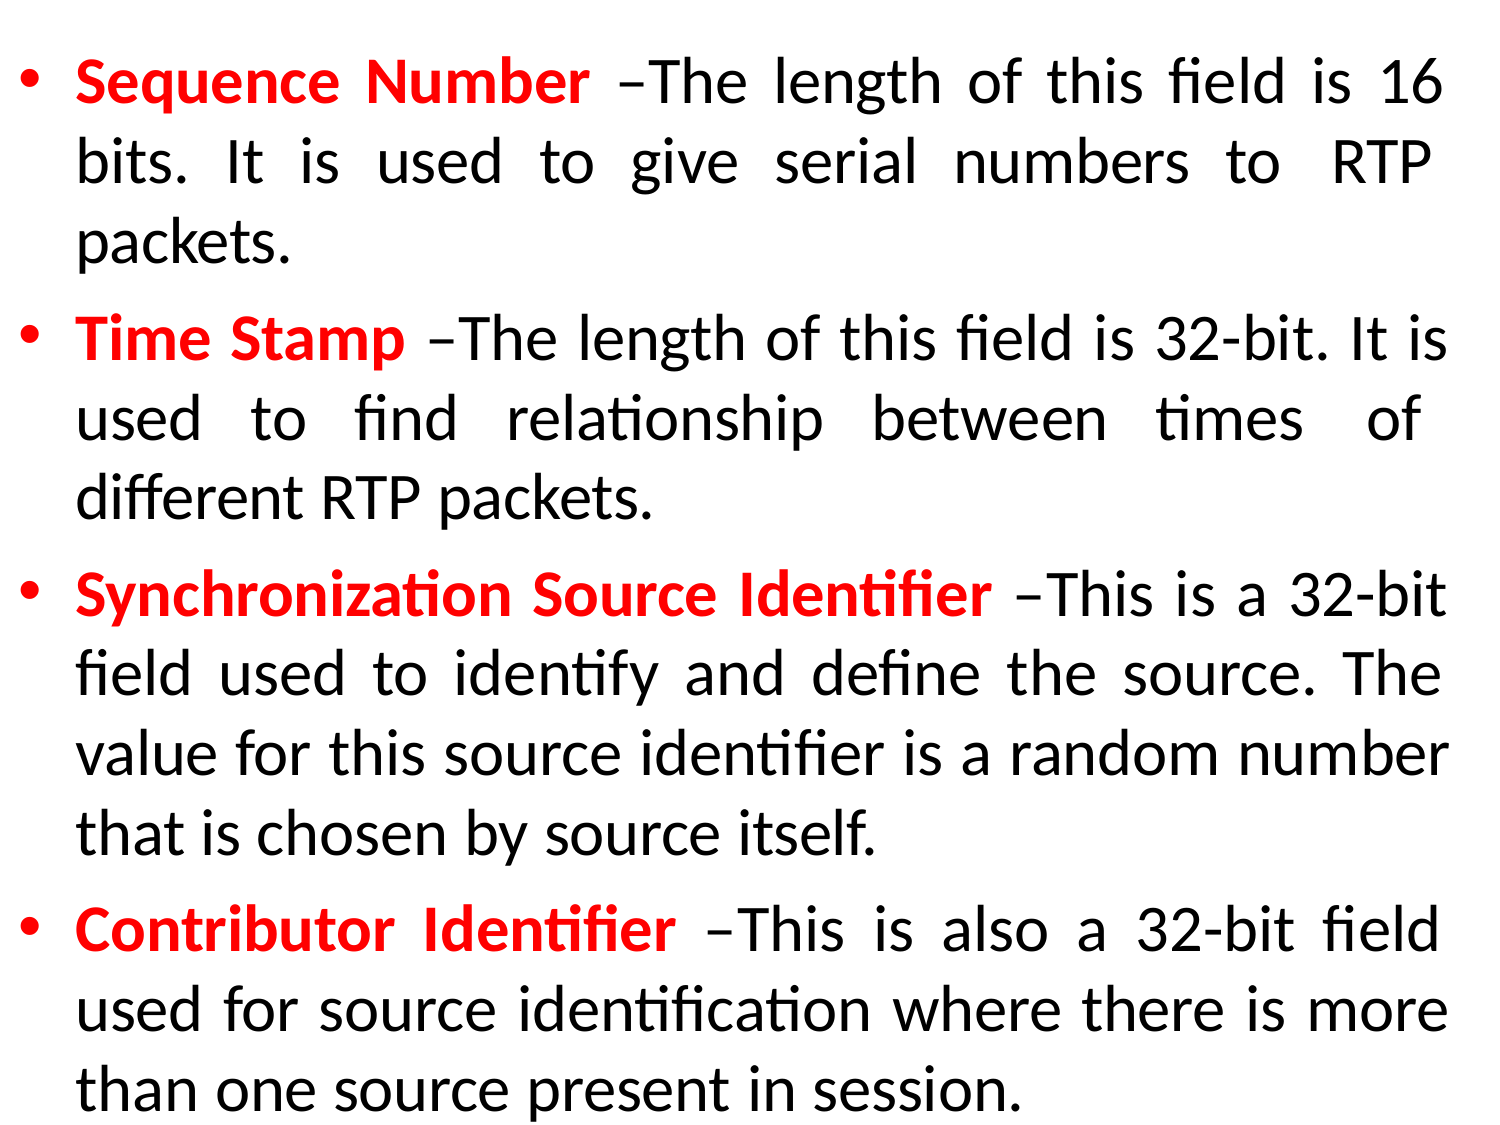

Sequence Number –The length of this field is 16  bits. It is used to give serial numbers to RTP  packets.
Time Stamp –The length of this field is 32-bit. It is  used to find relationship between times of  different RTP packets.
Synchronization Source Identifier –This is a 32-bit  field used to identify and define the source. The  value for this source identifier is a random number  that is chosen by source itself.
Contributor Identifier –This is also a 32-bit field  used for source identification where there is more  than one source present in session.